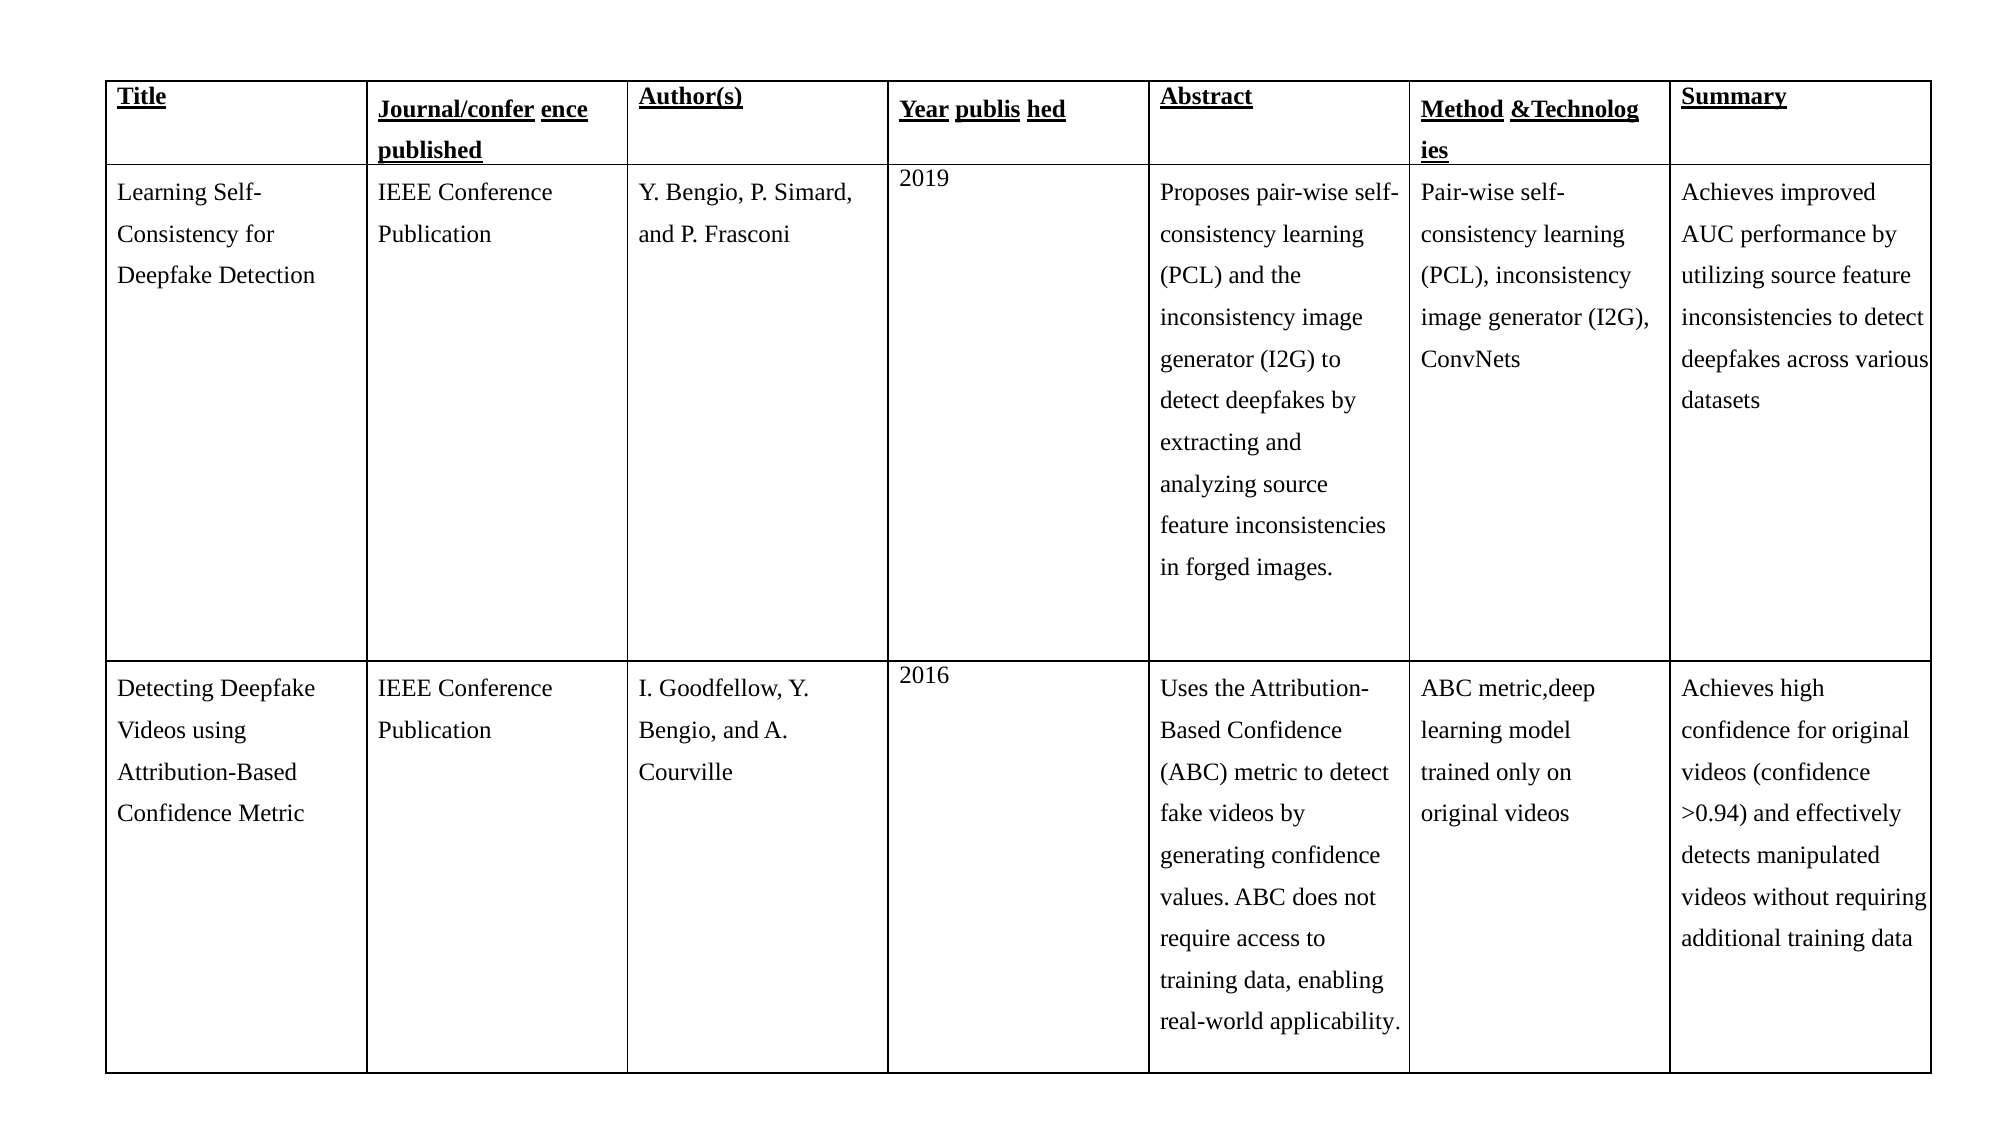

| Title | Journal/confer ence published | Author(s) | Year publis hed | Abstract | Method &Technolog ies | Summary |
| --- | --- | --- | --- | --- | --- | --- |
| Learning Self-Consistency for Deepfake Detection | IEEE Conference Publication | Y. Bengio, P. Simard, and P. Frasconi | 2019 | Proposes pair-wise self-consistency learning (PCL) and the inconsistency image generator (I2G) to detect deepfakes by extracting and analyzing source feature inconsistencies in forged images. | Pair-wise self-consistency learning (PCL), inconsistency image generator (I2G), ConvNets | Achieves improved AUC performance by utilizing source feature inconsistencies to detect deepfakes across various datasets |
| Detecting Deepfake Videos using Attribution-Based Confidence Metric | IEEE Conference Publication | I. Goodfellow, Y. Bengio, and A. Courville | 2016 | Uses the Attribution-Based Confidence (ABC) metric to detect fake videos by generating confidence values. ABC does not require access to training data, enabling real-world applicability. | ABC metric,deep learning model trained only on original videos | Achieves high confidence for original videos (confidence >0.94) and effectively detects manipulated videos without requiring additional training data |